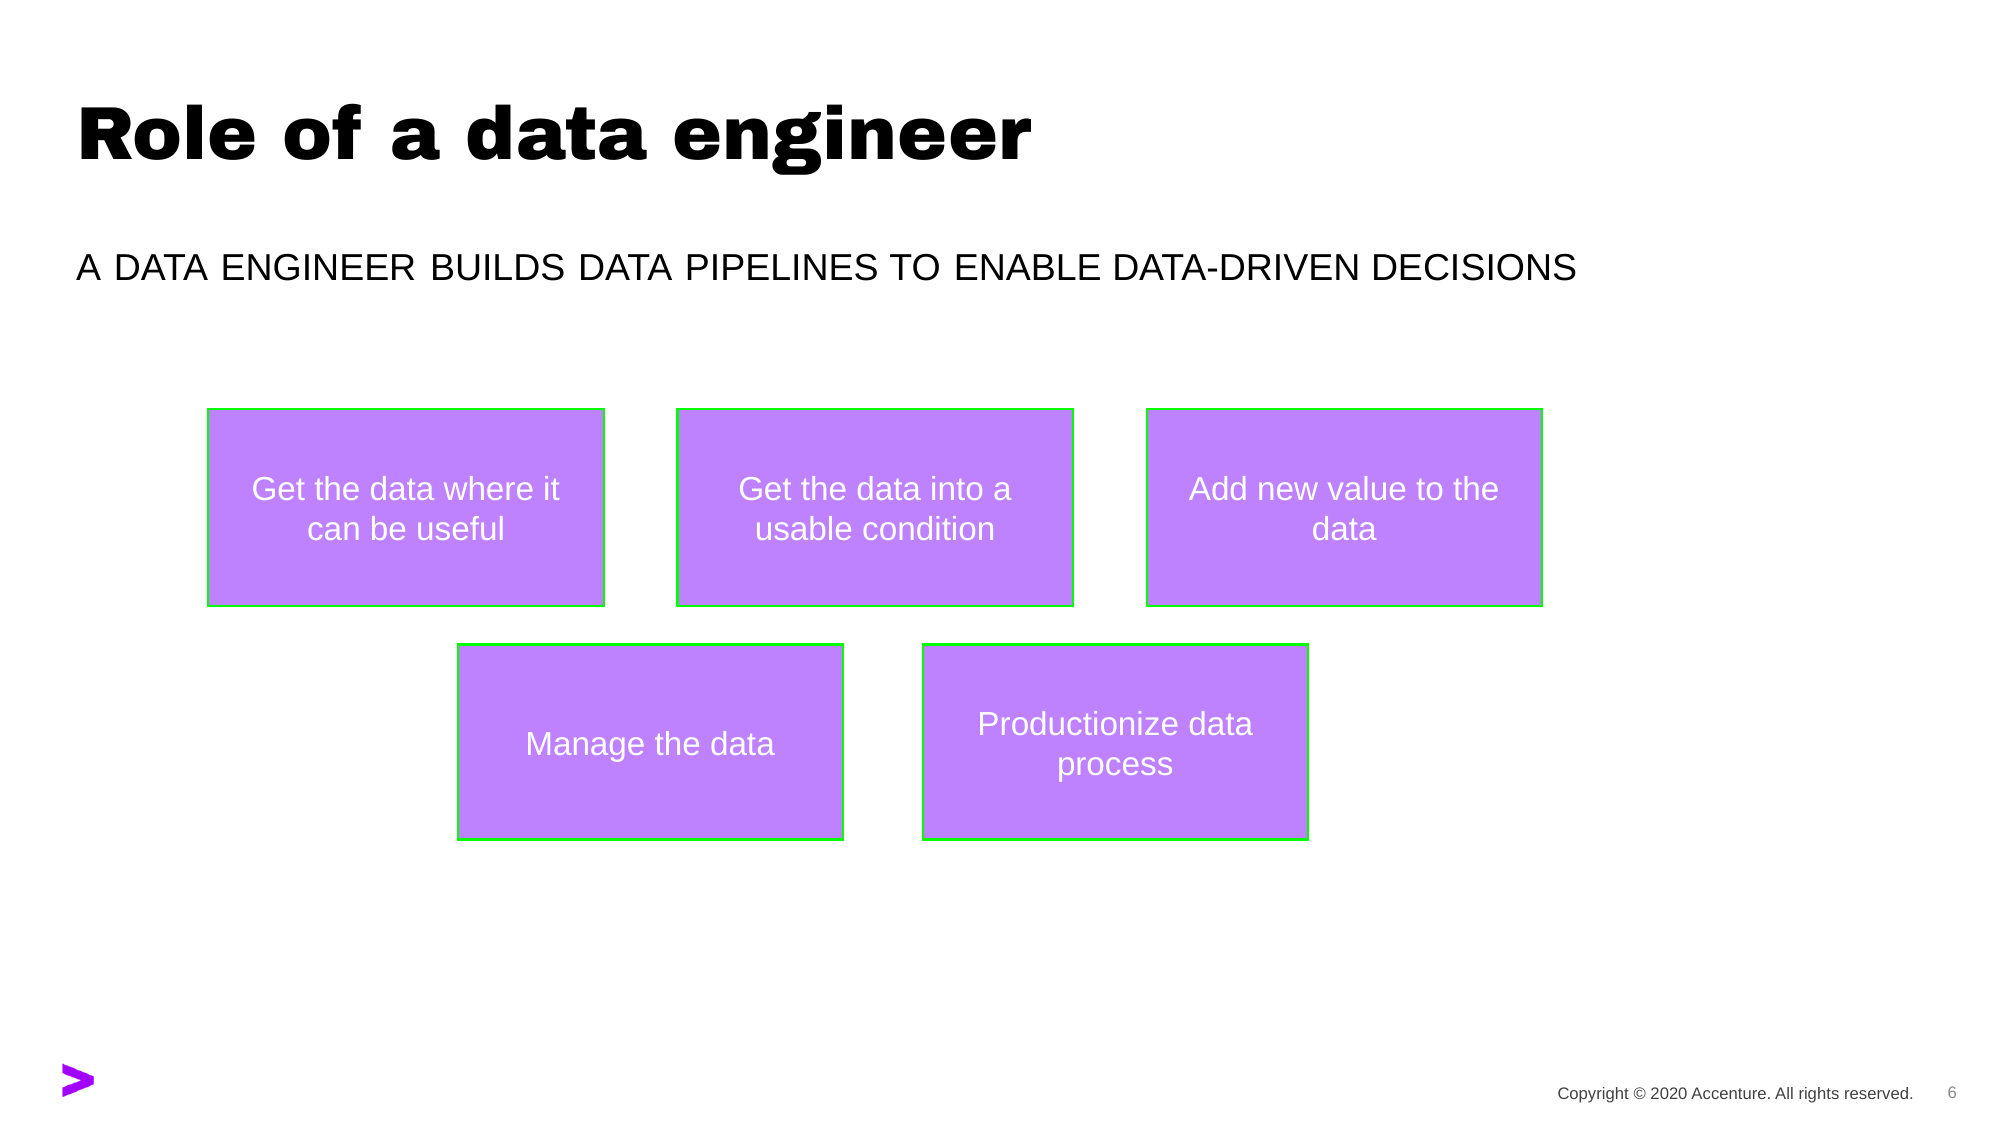

# Role of a data engineer
A data engineer builds data pipelines to enable data-driven decisions

Get the data where it can be useful
Get the data into a usable condition
Add new value to the data
Manage the data
Productionize data process
6